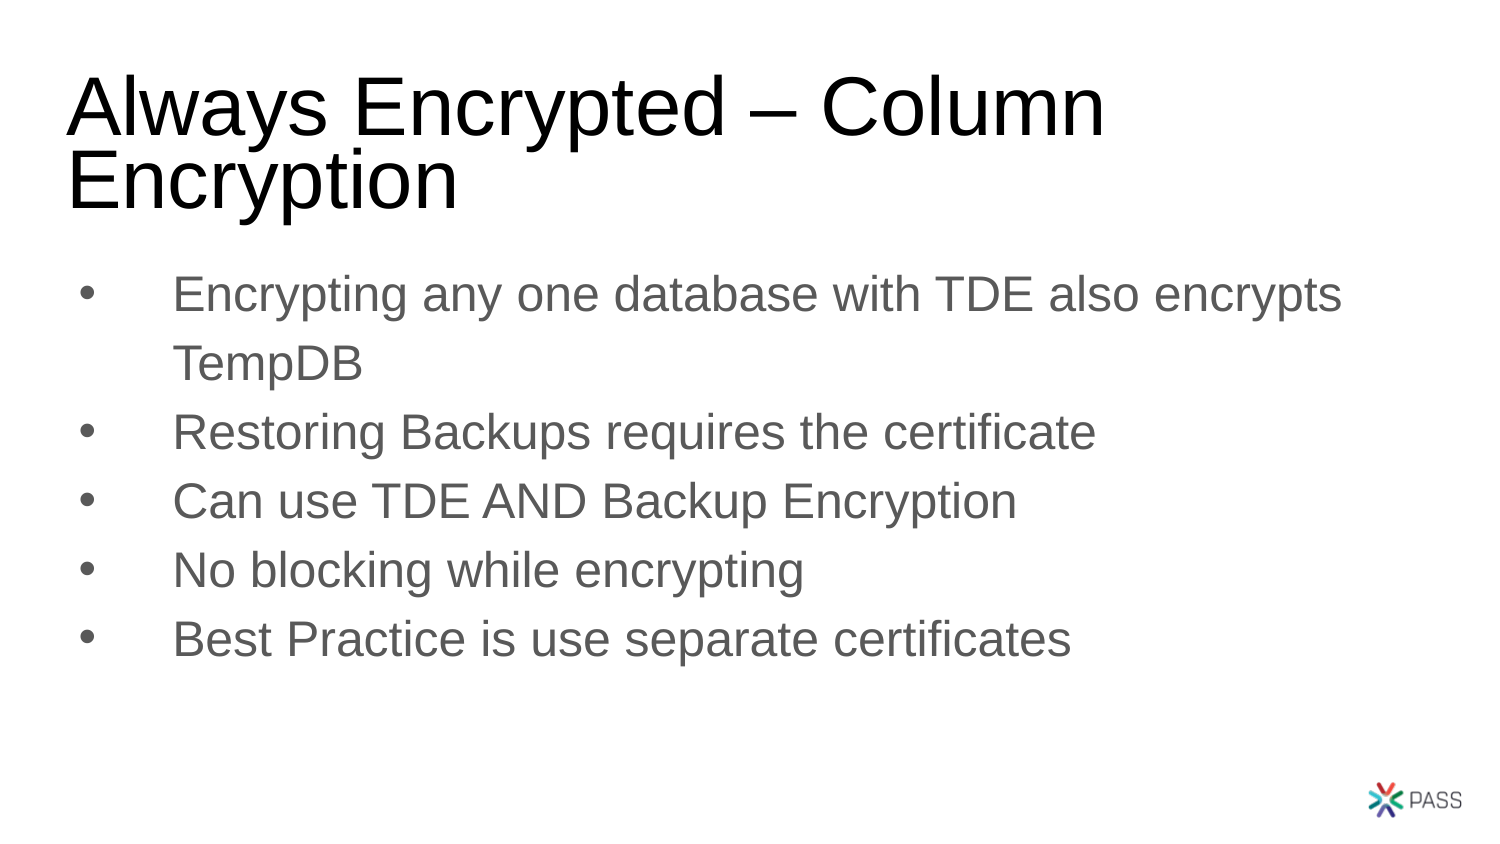

# Always Encrypted – Column Encryption
Encrypting any one database with TDE also encrypts TempDB
Restoring Backups requires the certificate
Can use TDE AND Backup Encryption
No blocking while encrypting
Best Practice is use separate certificates